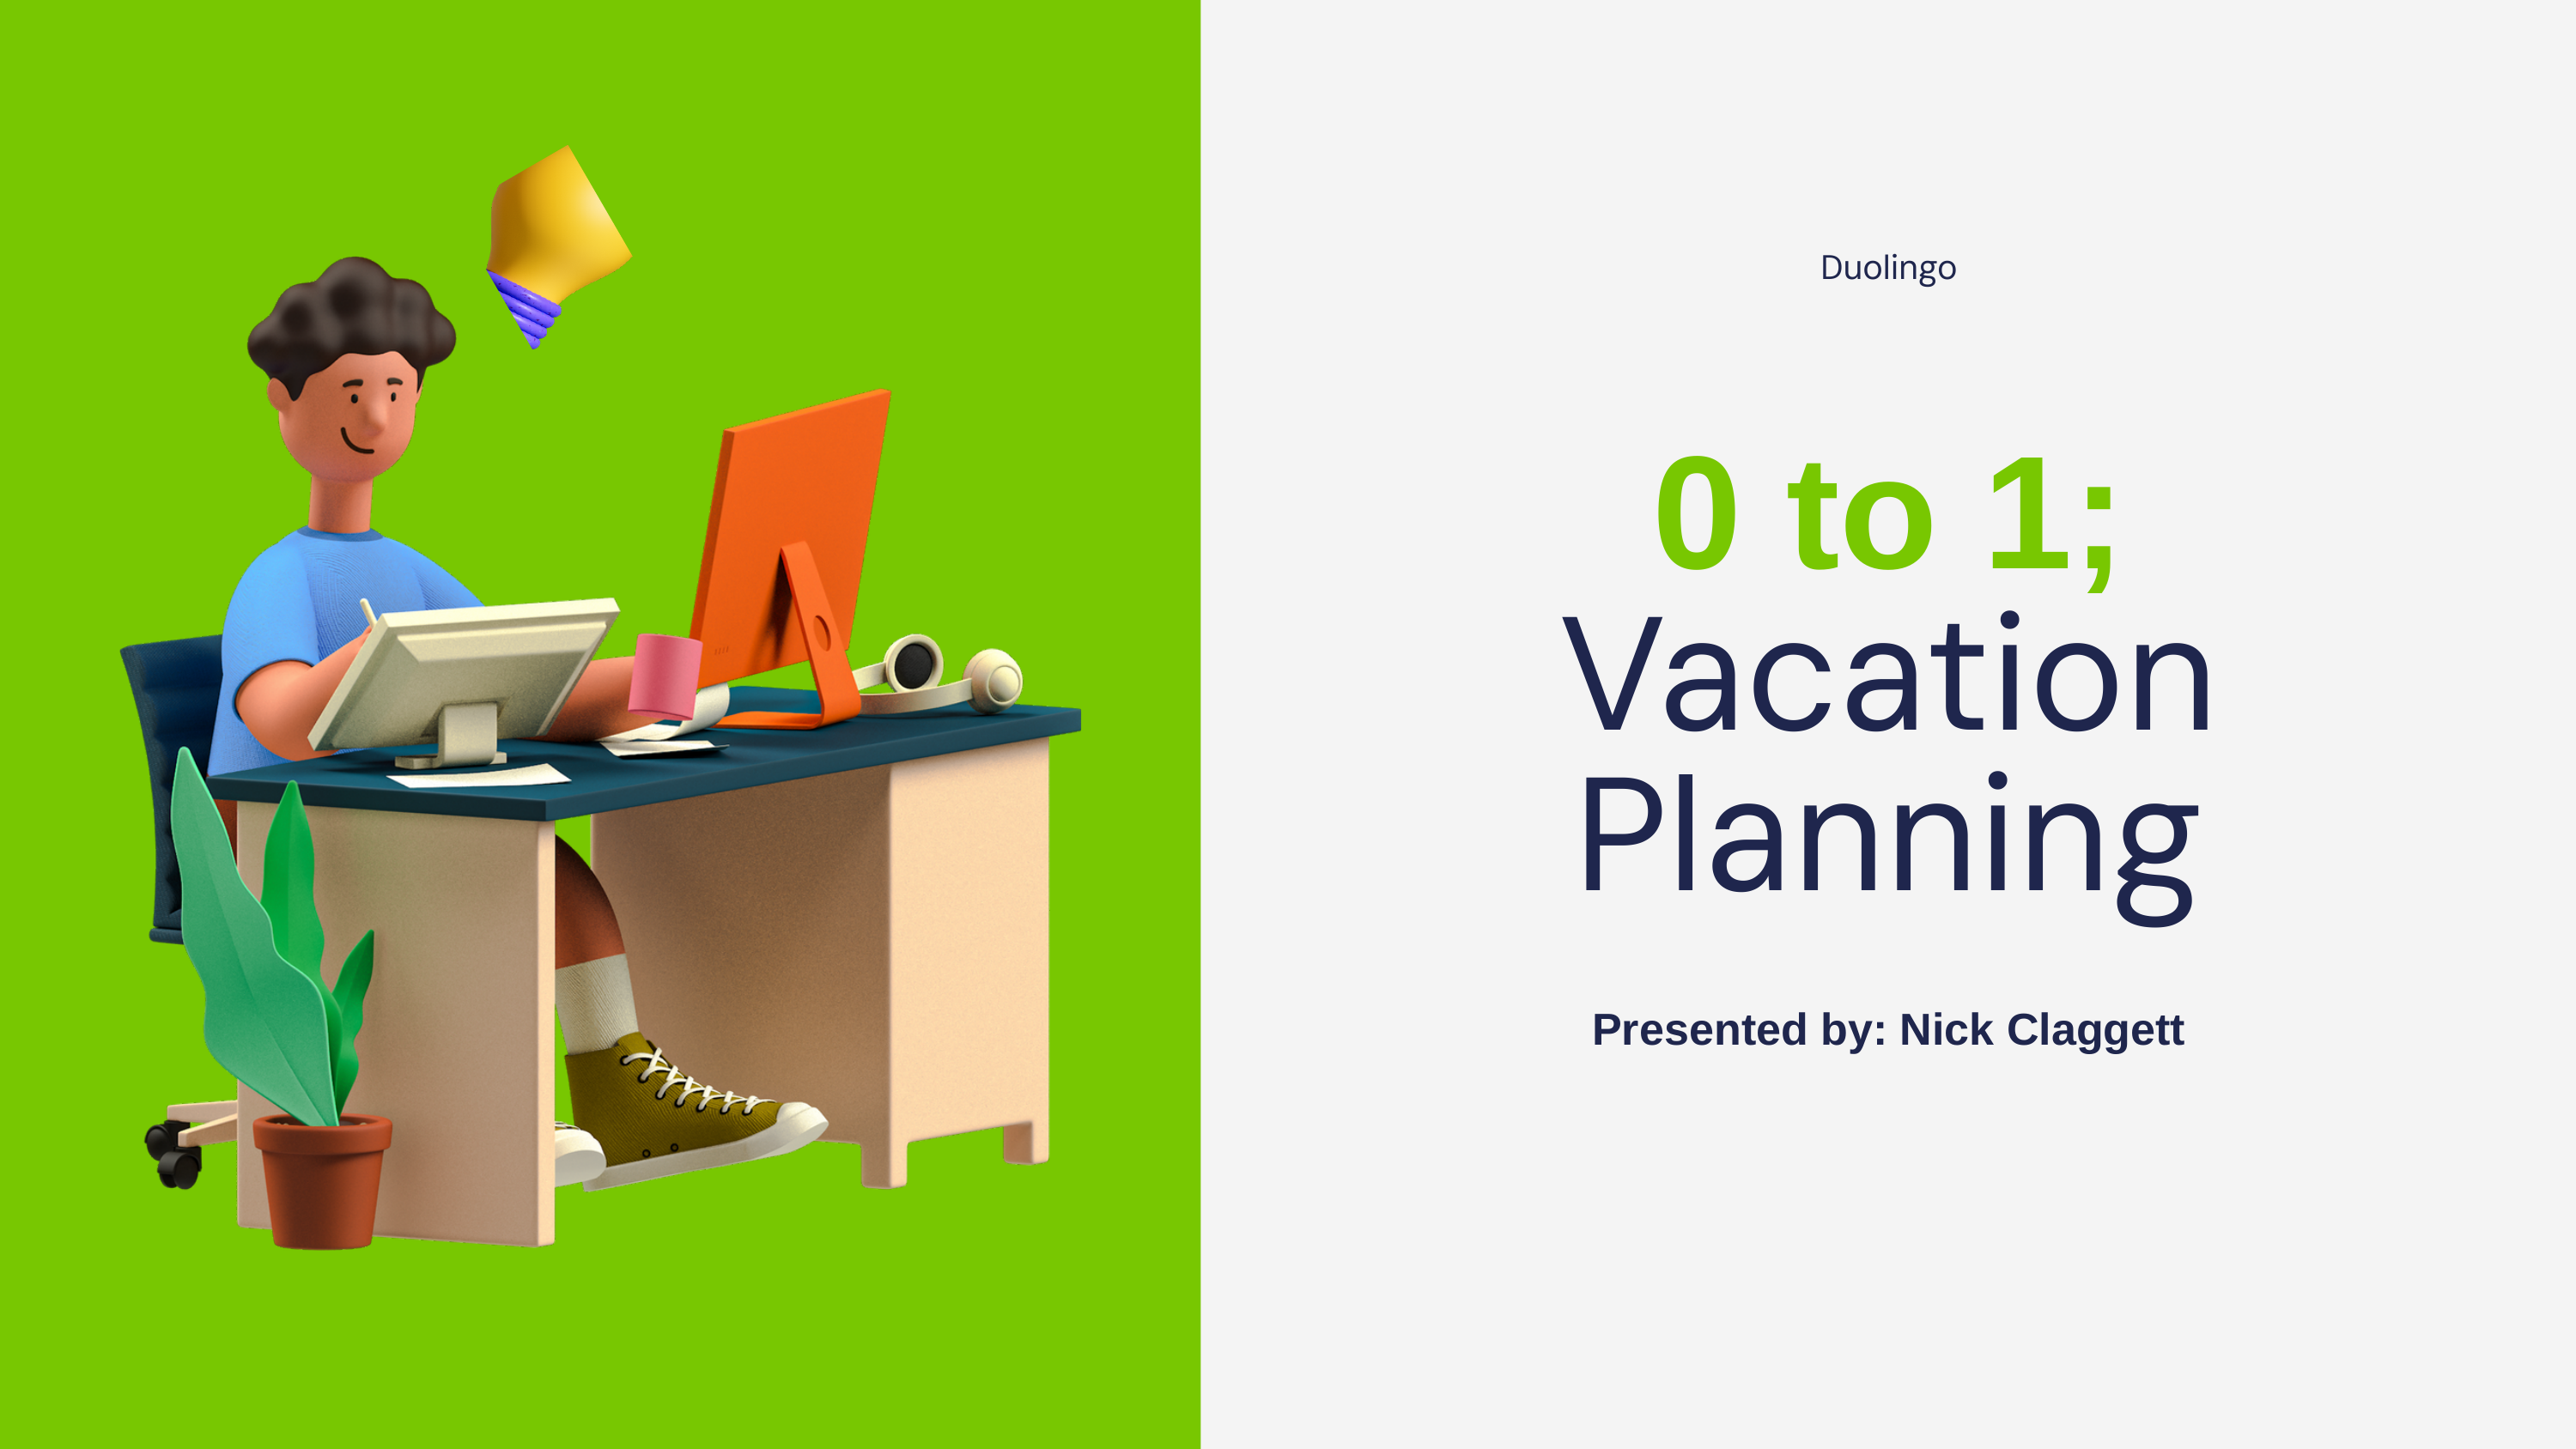

Duolingo

0 to 1;
Vacation Planning
Presented by: Nick Claggett